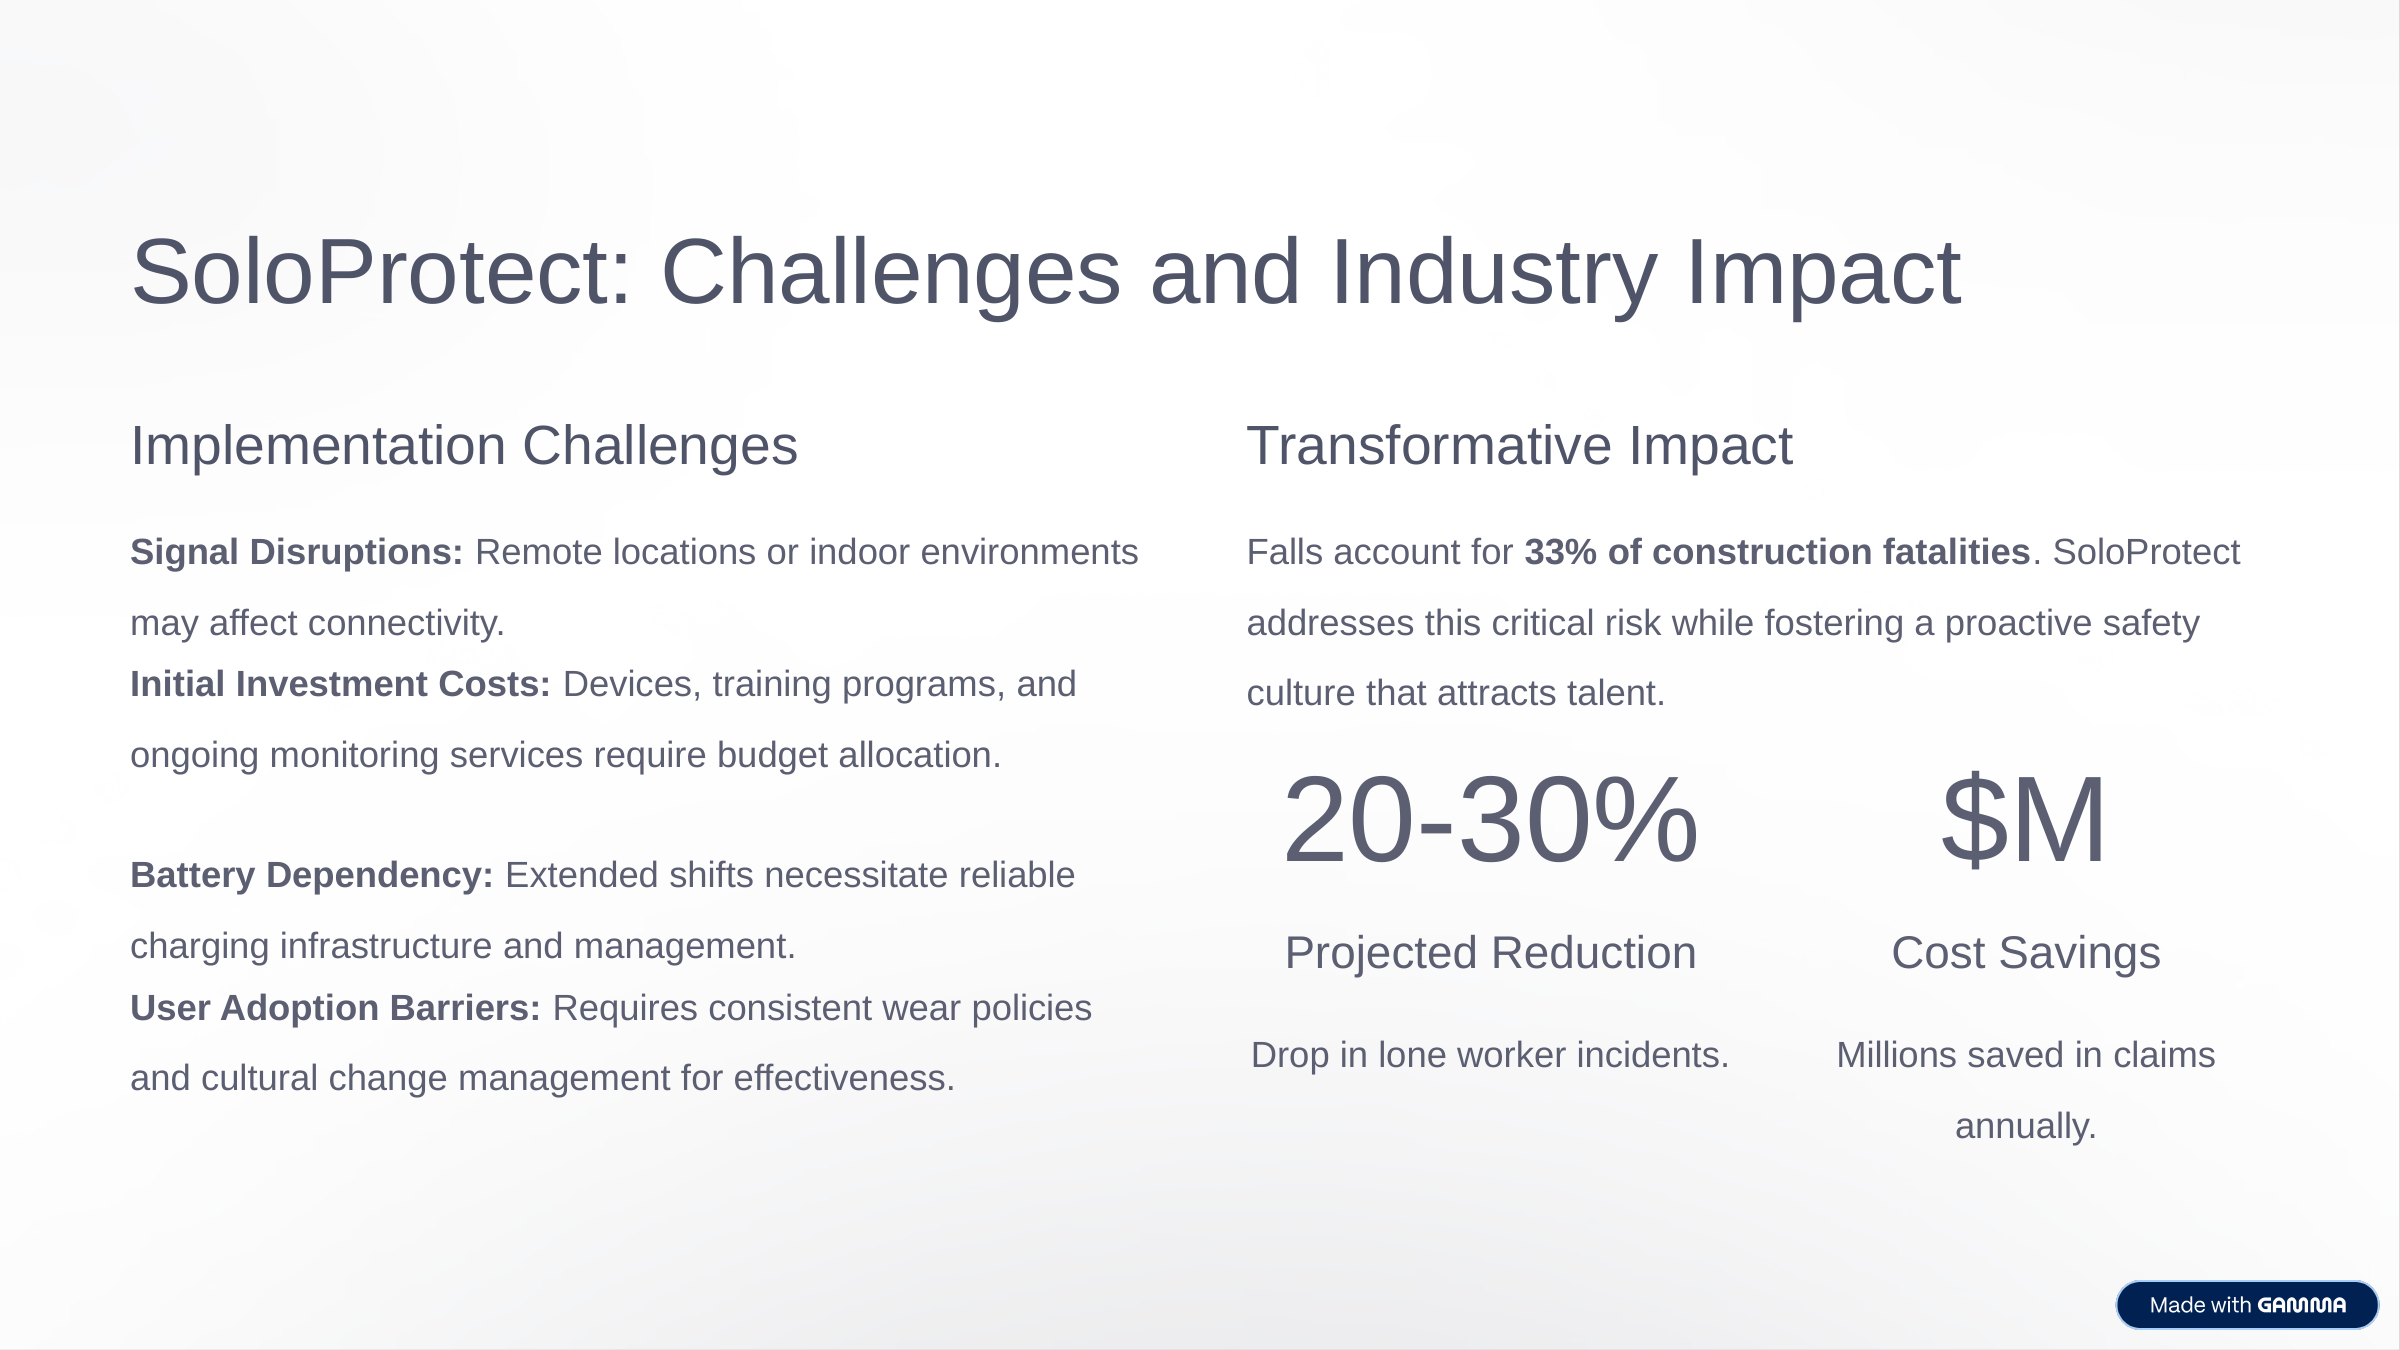

SoloProtect: Challenges and Industry Impact
Implementation Challenges
Transformative Impact
Signal Disruptions: Remote locations or indoor environments may affect connectivity.
Falls account for 33% of construction fatalities. SoloProtect addresses this critical risk while fostering a proactive safety culture that attracts talent.
Initial Investment Costs: Devices, training programs, and ongoing monitoring services require budget allocation.
20-30%
$M
Battery Dependency: Extended shifts necessitate reliable charging infrastructure and management.
Projected Reduction
Cost Savings
User Adoption Barriers: Requires consistent wear policies and cultural change management for effectiveness.
Drop in lone worker incidents.
Millions saved in claims annually.